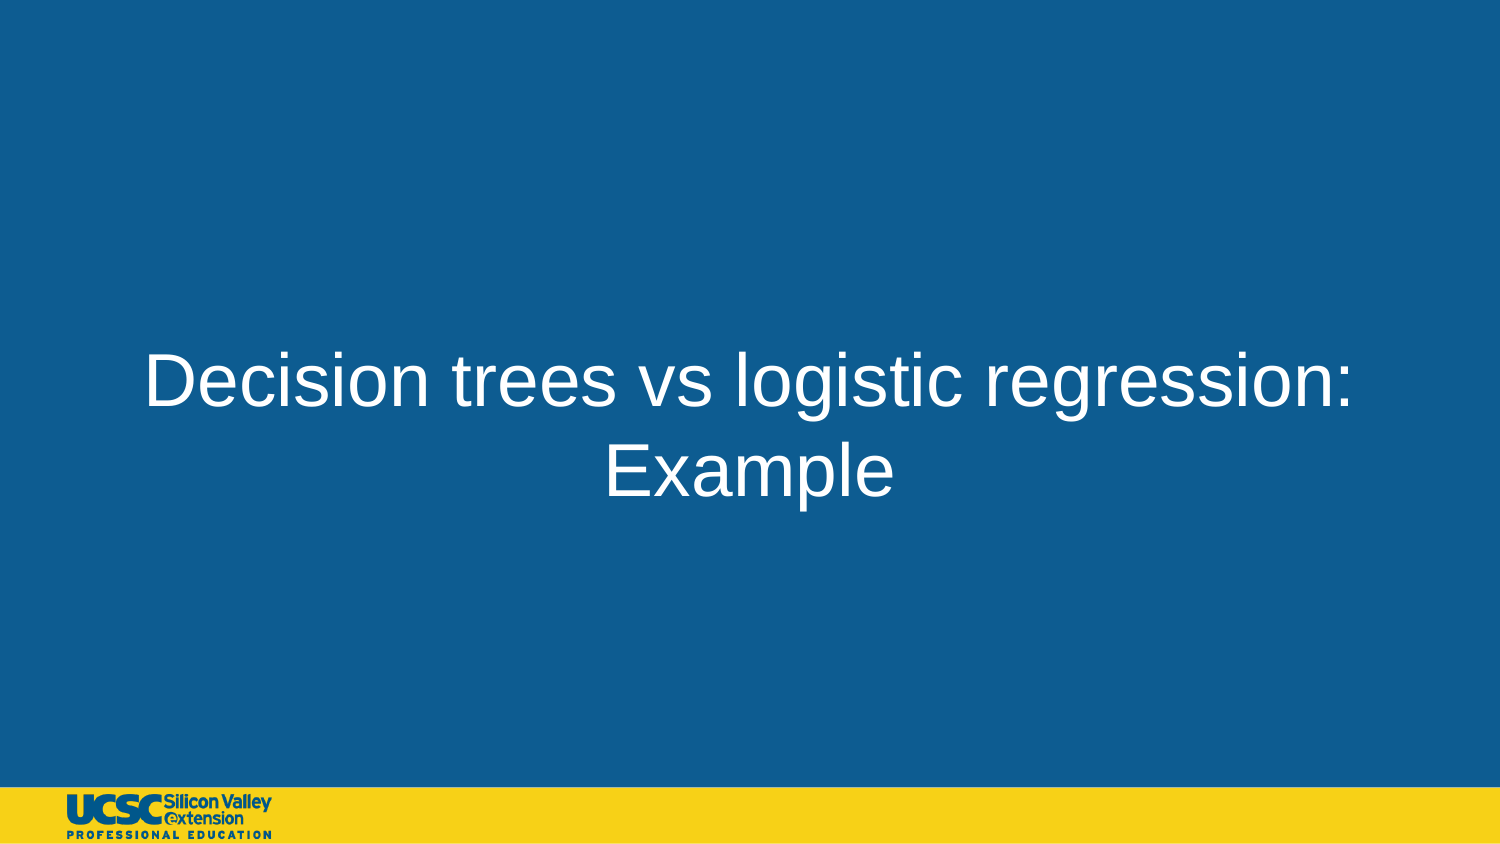

# Decision trees vs logistic regression:
Example